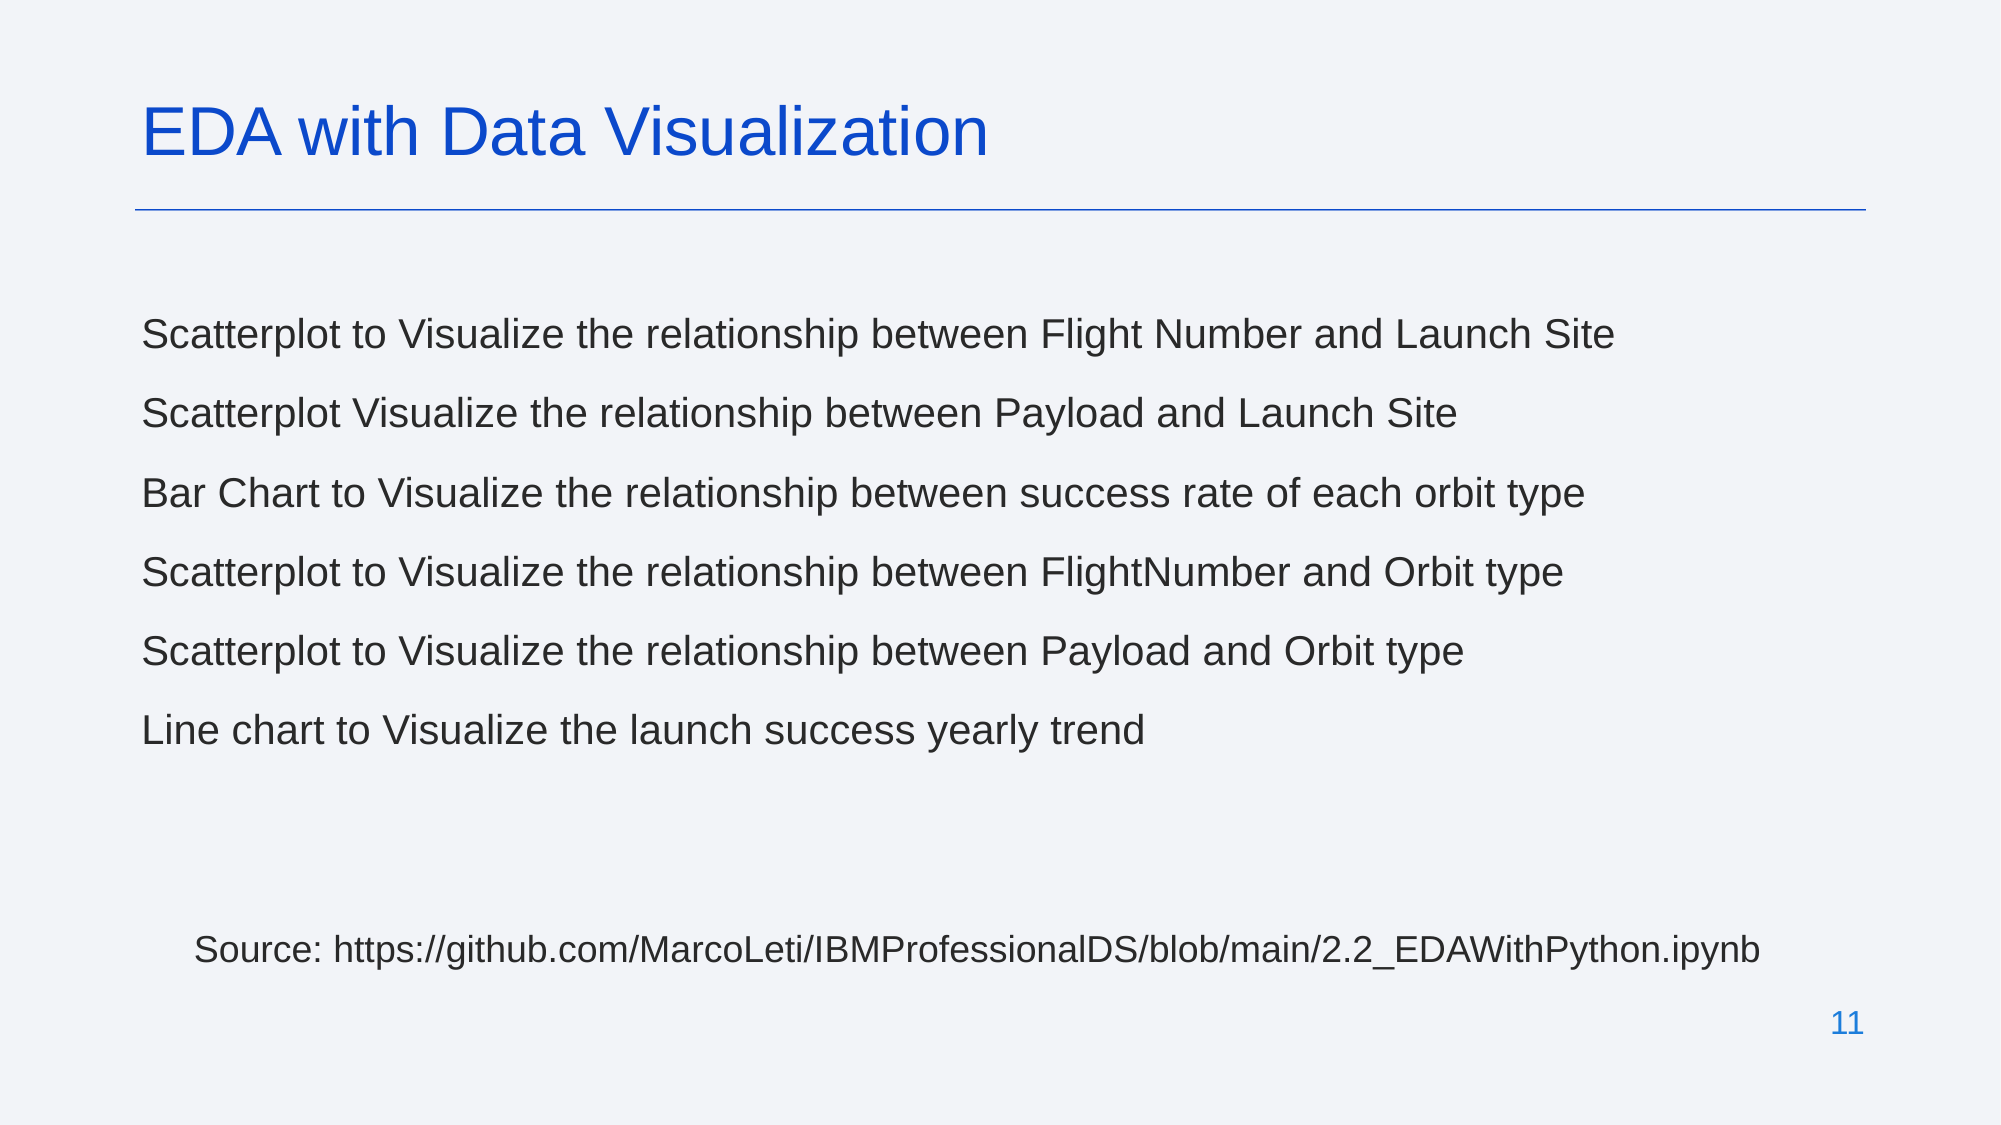

EDA with Data Visualization
Scatterplot to Visualize the relationship between Flight Number and Launch Site
Scatterplot Visualize the relationship between Payload and Launch Site
Bar Chart to Visualize the relationship between success rate of each orbit type
Scatterplot to Visualize the relationship between FlightNumber and Orbit type
Scatterplot to Visualize the relationship between Payload and Orbit type
Line chart to Visualize the launch success yearly trend
Source: https://github.com/MarcoLeti/IBMProfessionalDS/blob/main/2.2_EDAWithPython.ipynb
11